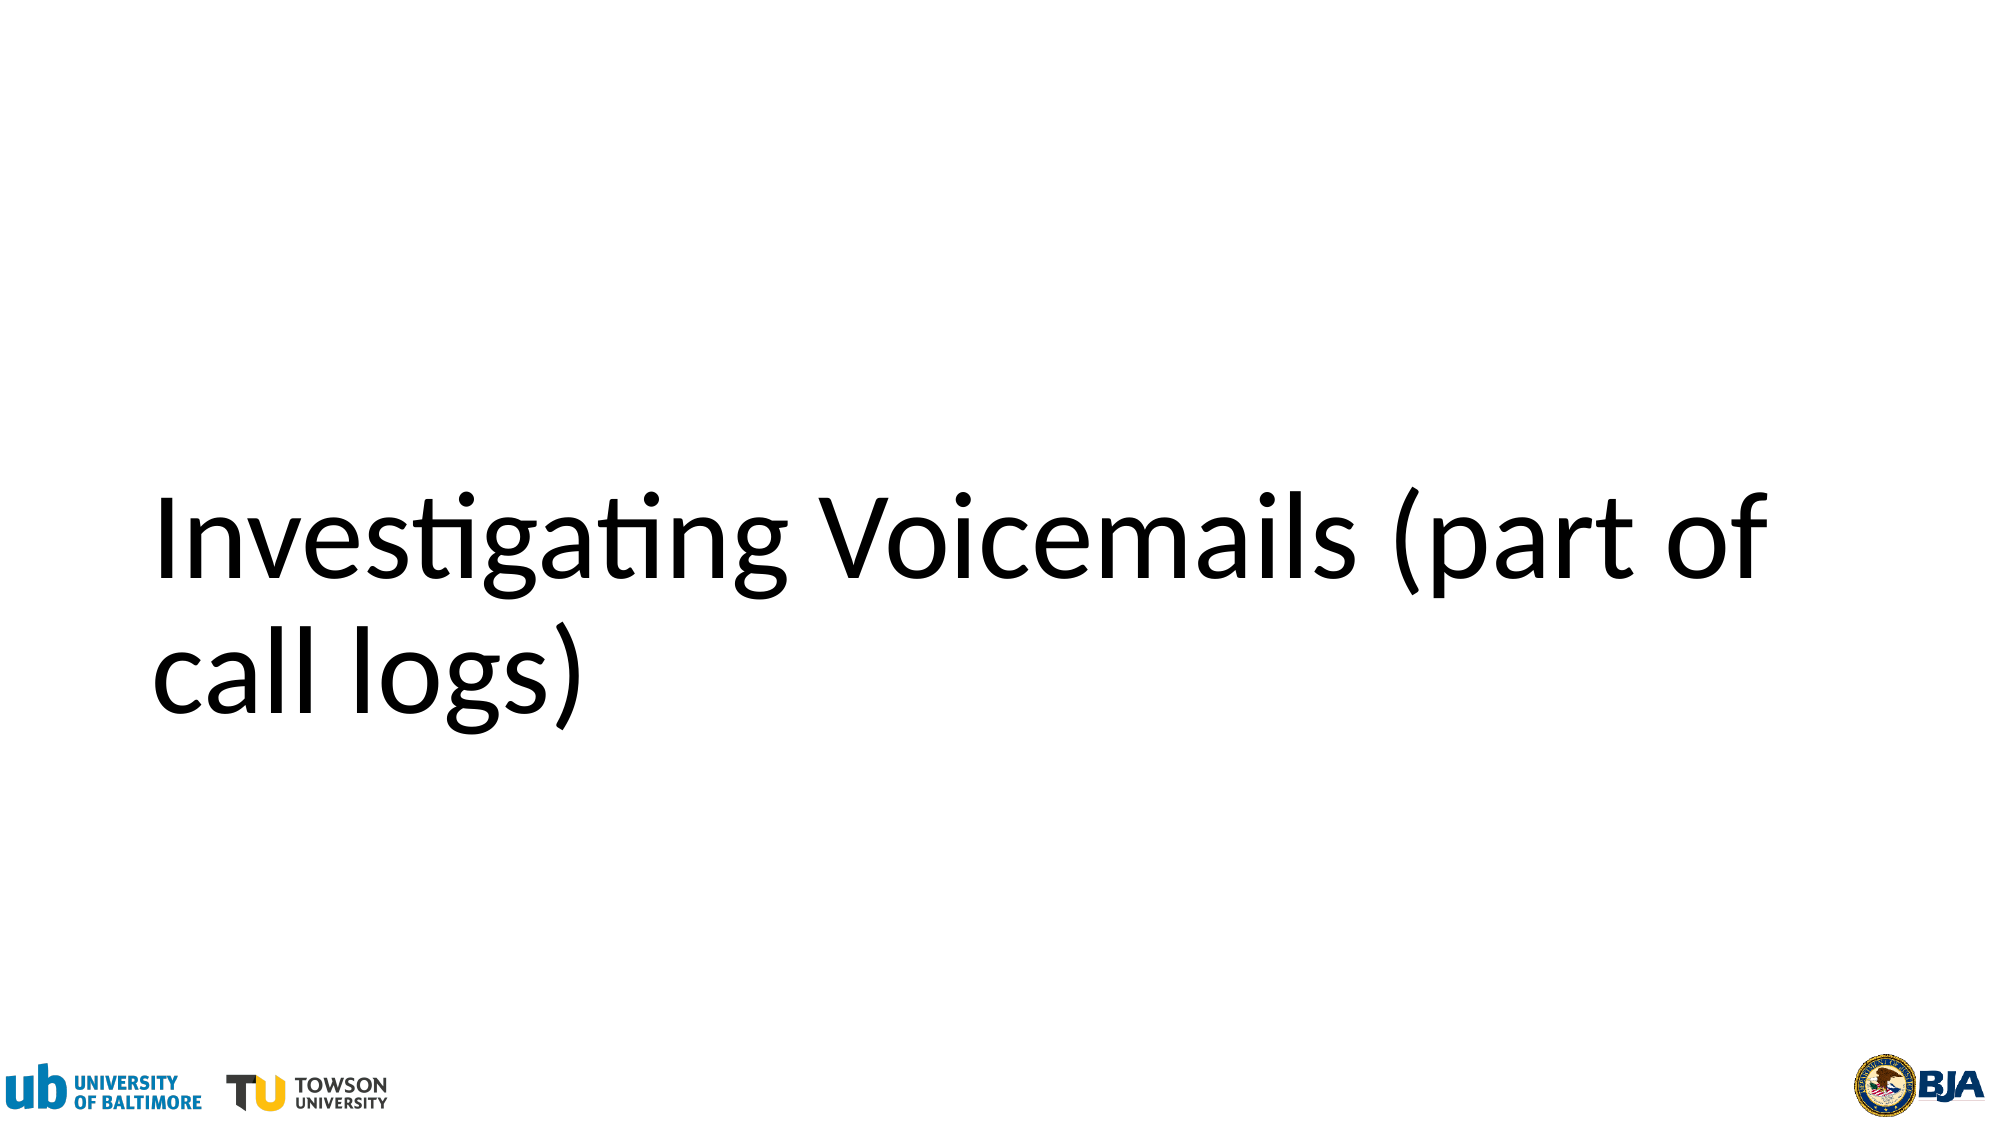

# Investigating Voicemails (part of call logs)